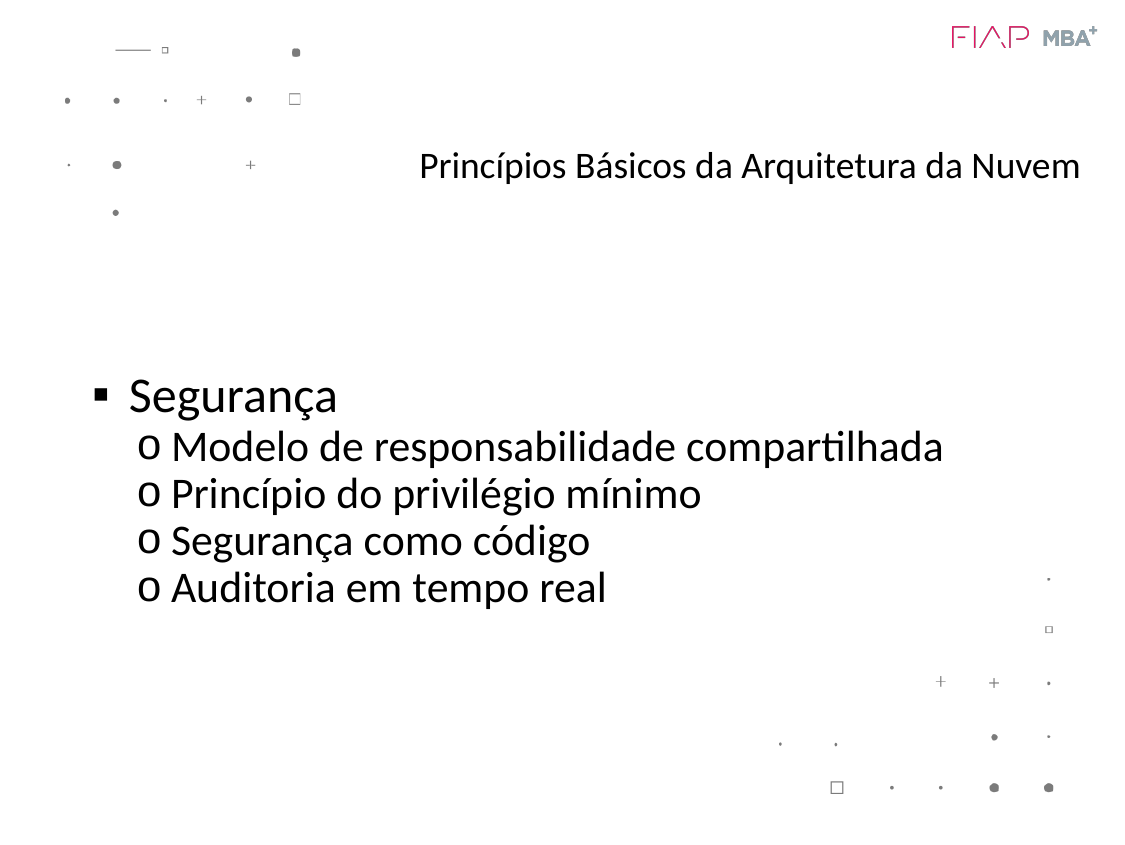

# Princípios Básicos da Arquitetura da Nuvem

Segurança
Modelo de responsabilidade compartilhada
Princípio do privilégio mínimo
Segurança como código
Auditoria em tempo real